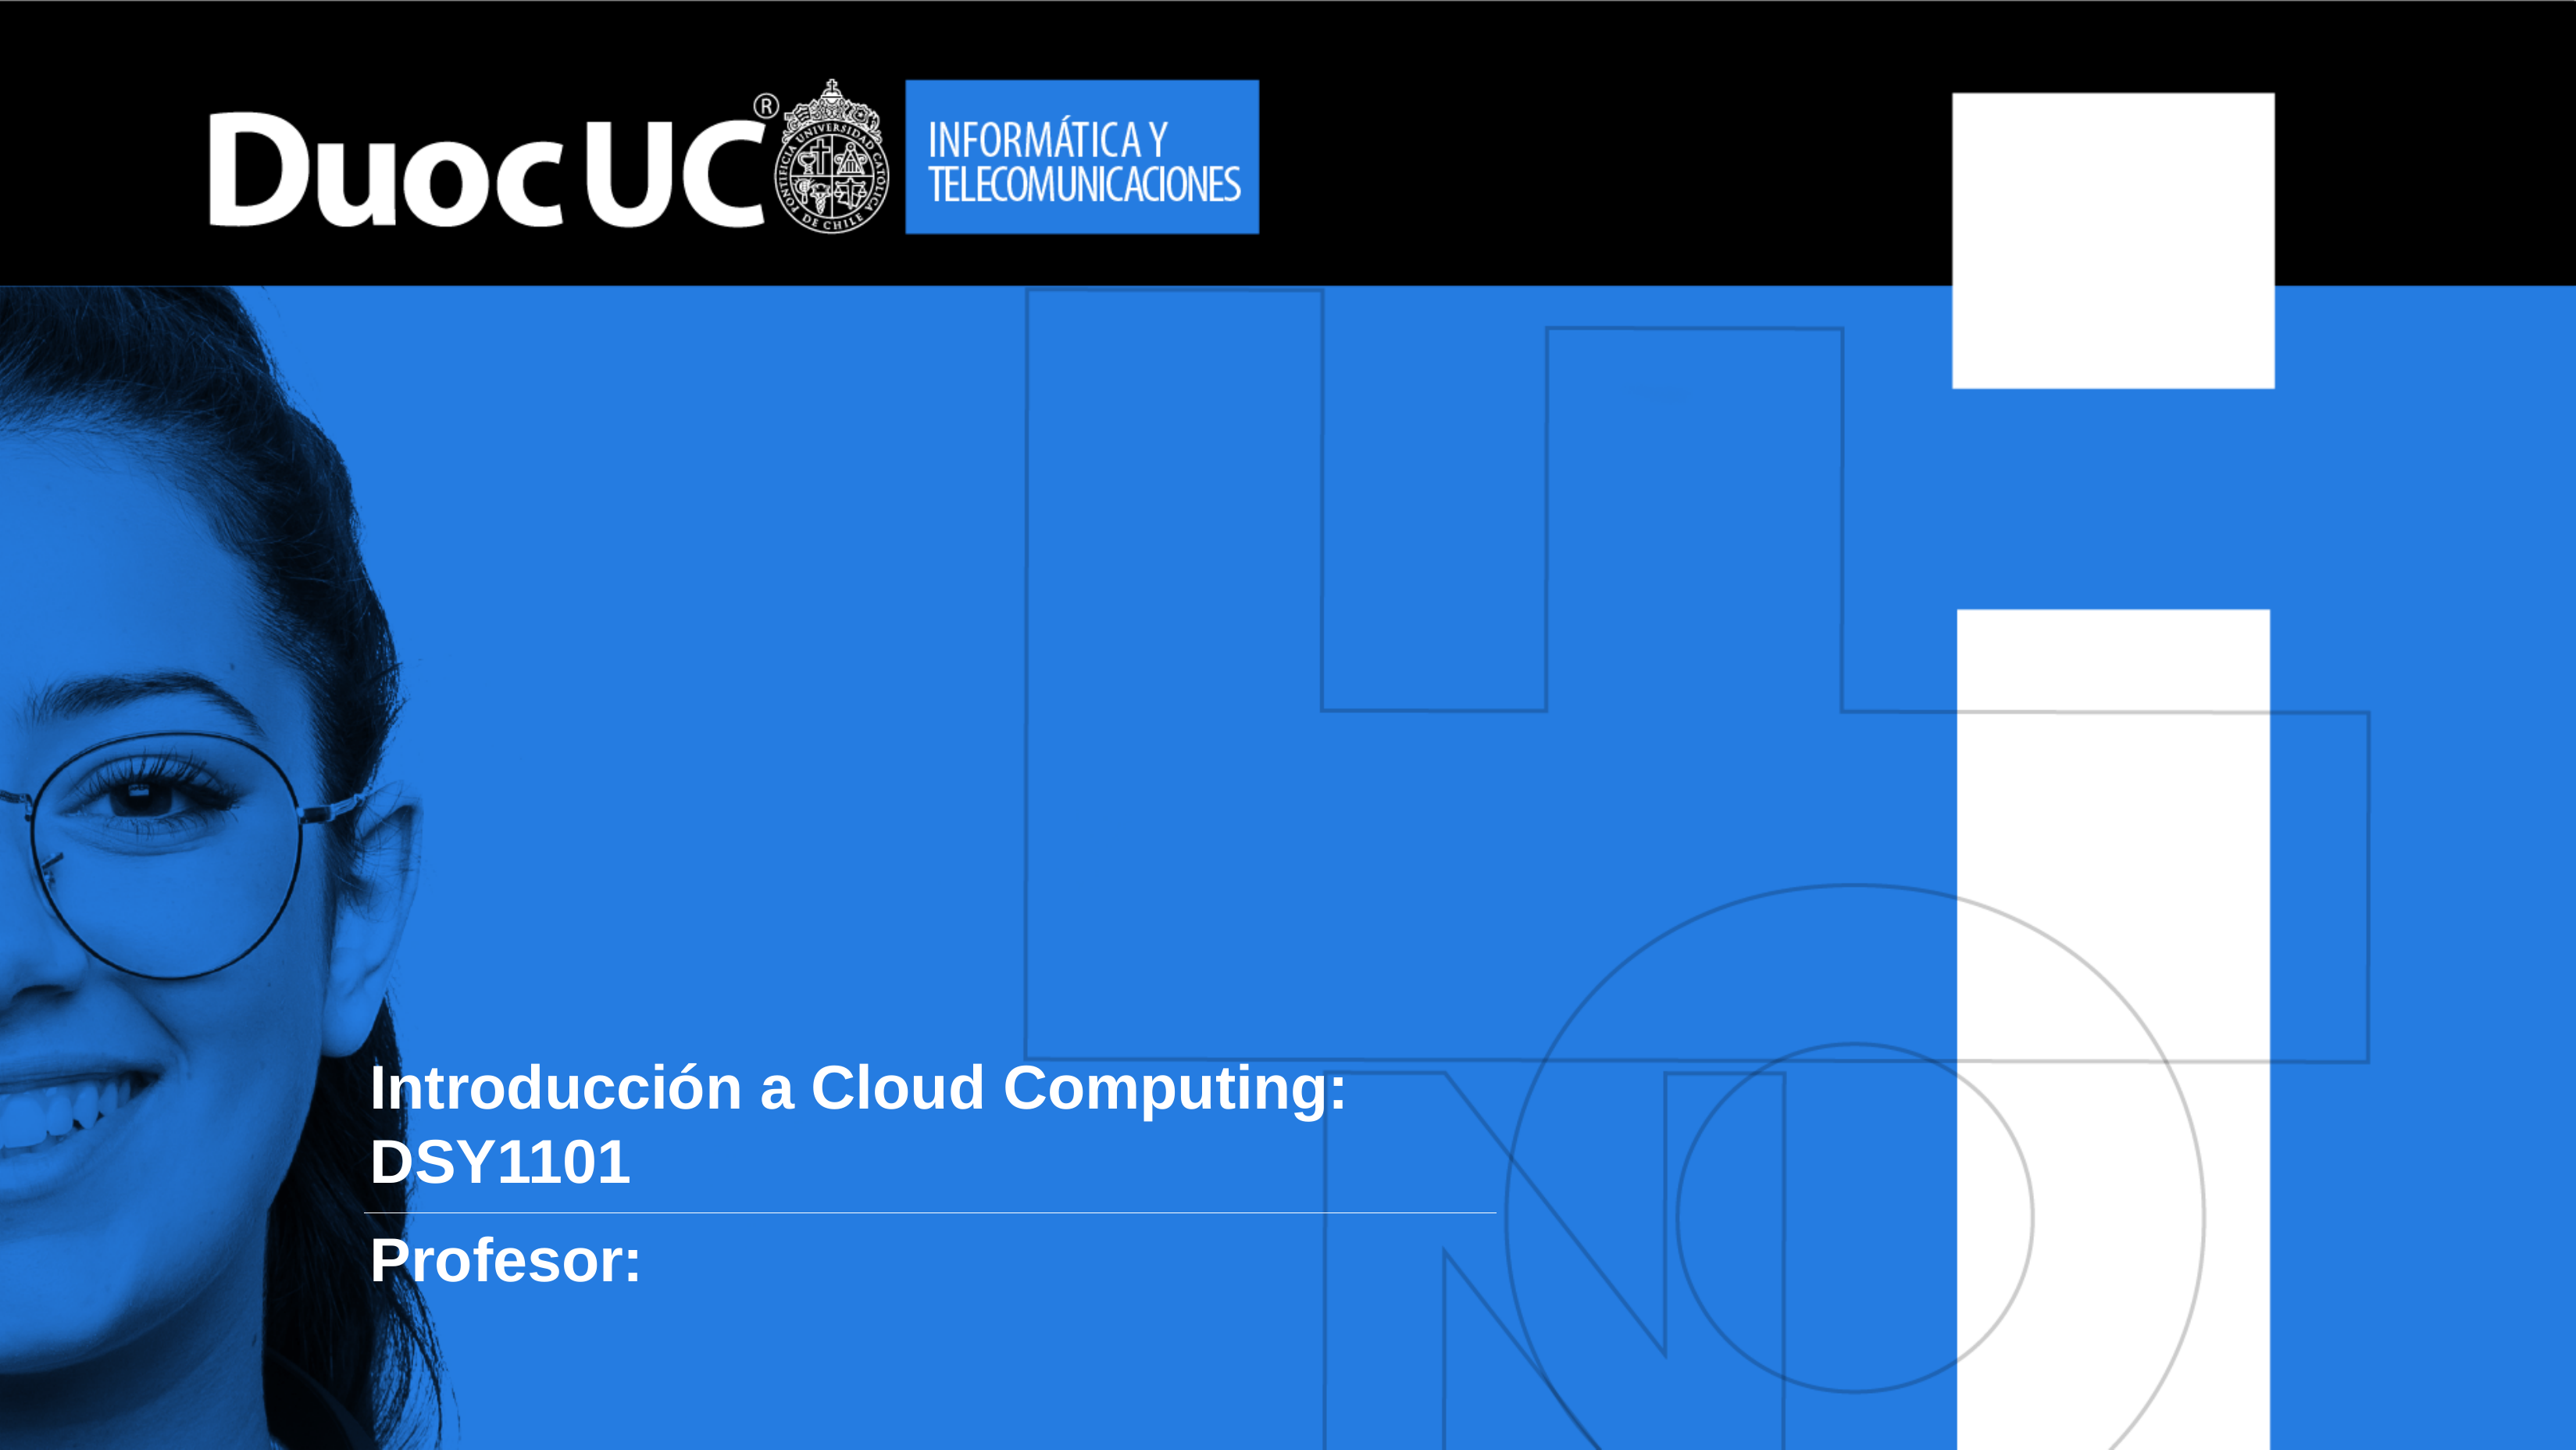

# Introducción a Cloud Computing: DSY1101
Profesor: